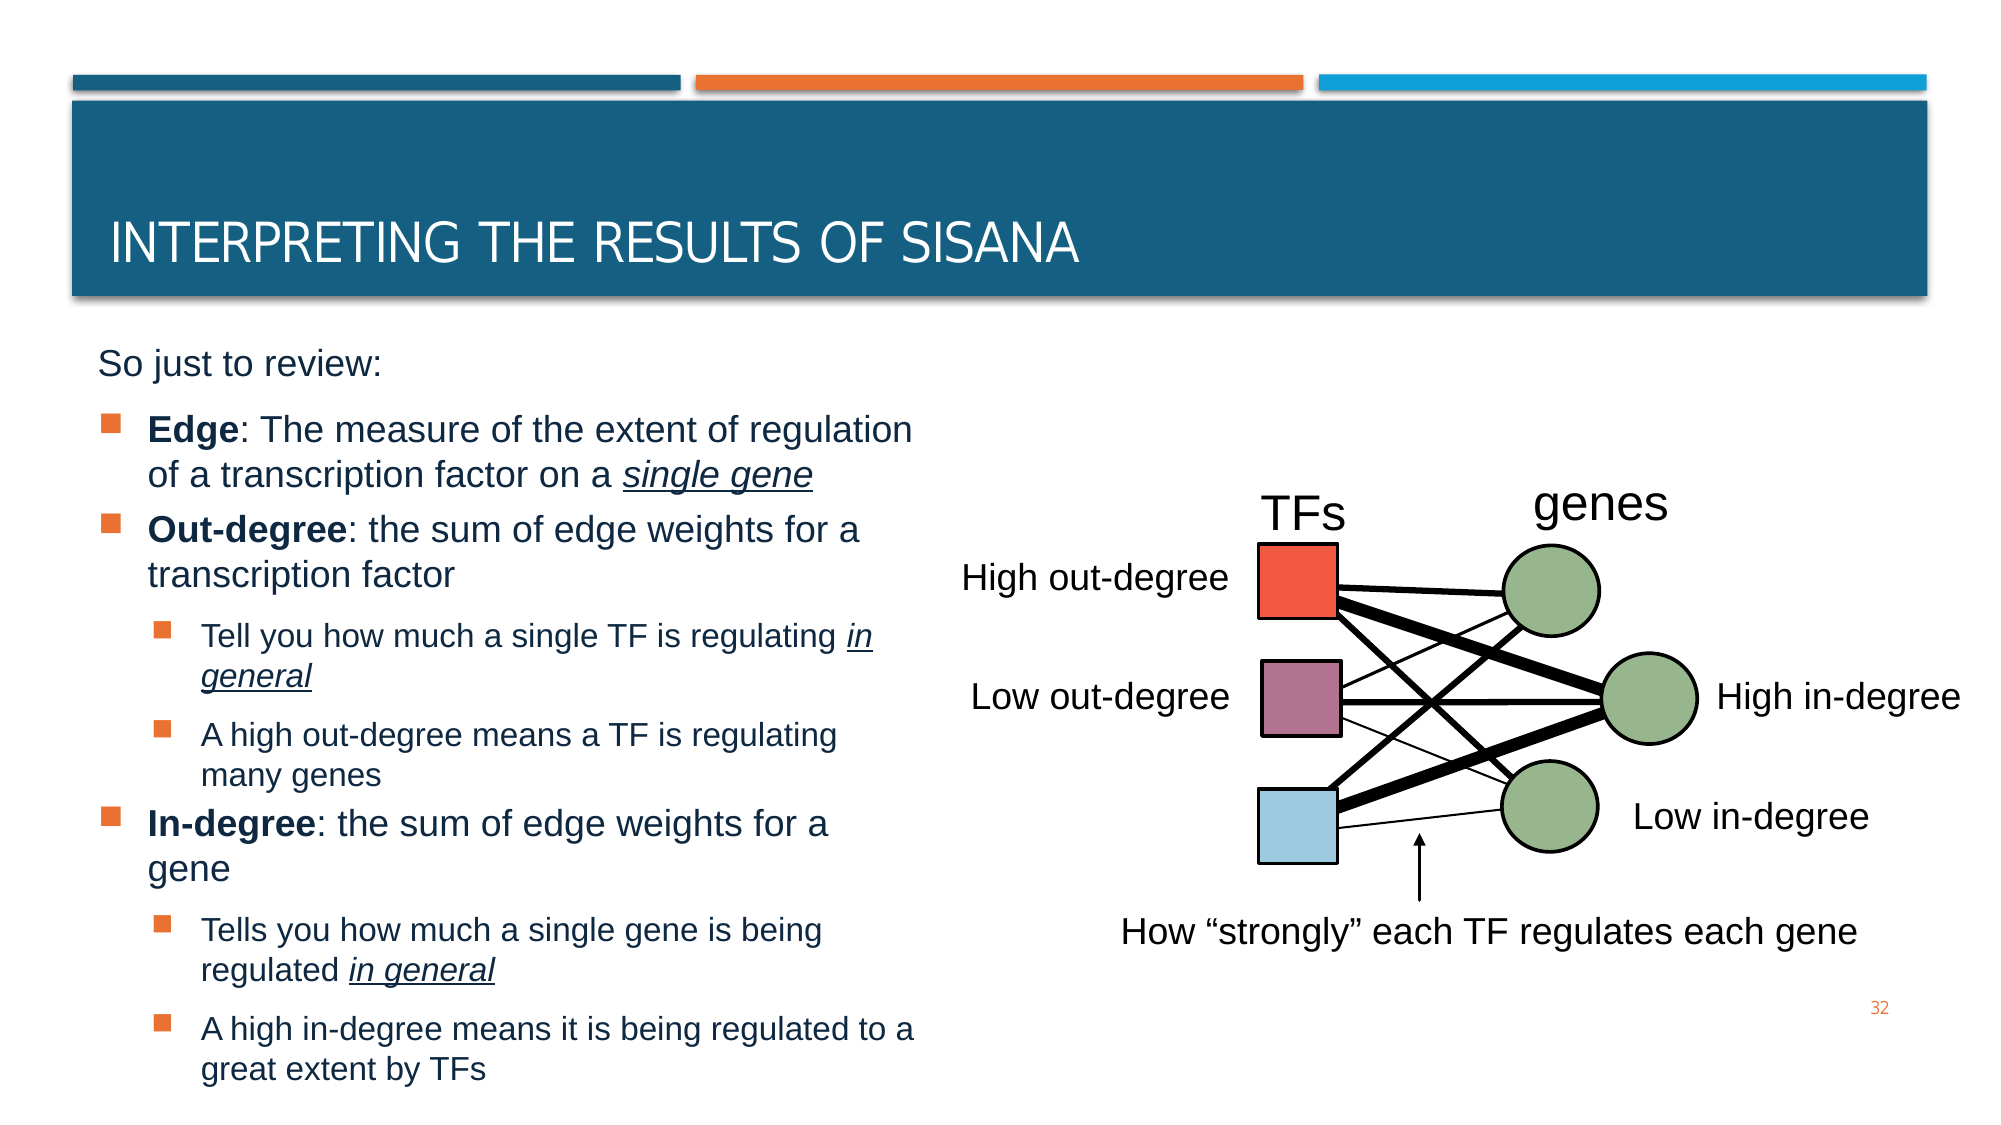

# Interpreting the results of sisana
So just to review:

Edge: The measure of the extent of regulation of a transcription factor on a single gene
genes
TFs

Out-degree: the sum of edge weights for a transcription factor
Tell you how much a single TF is regulating in general
A high out-degree means a TF is regulating many genes
High out-degree
Low out-degree
High in-degree
Low in-degree
In-degree: the sum of edge weights for a gene
Tells you how much a single gene is being regulated in general
A high in-degree means it is being regulated to a great extent by TFs
How “strongly” each TF regulates each gene
32